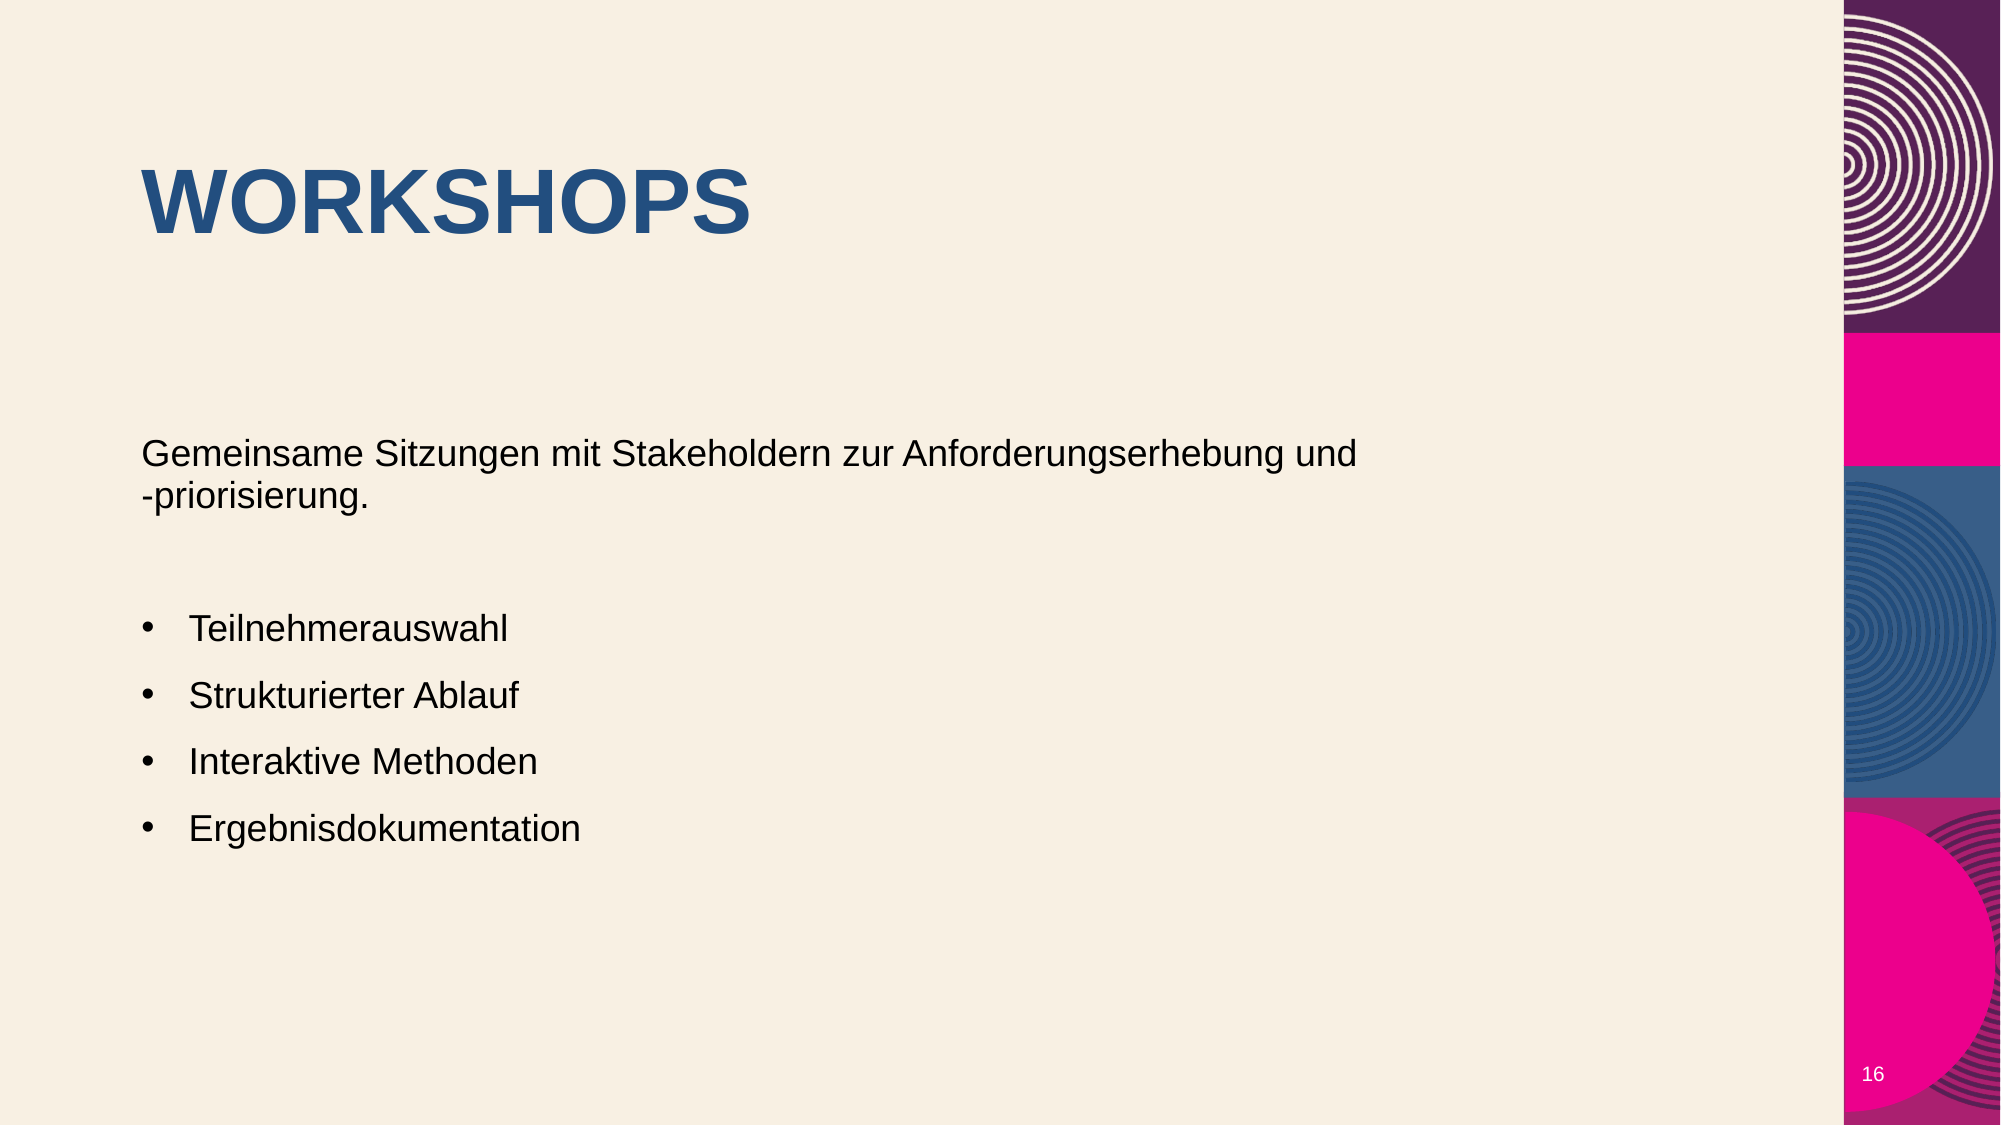

# Workshops
Gemeinsame Sitzungen mit Stakeholdern zur Anforderungserhebung und
-priorisierung.

Teilnehmerauswahl
Strukturierter Ablauf
Interaktive Methoden
Ergebnisdokumentation
16